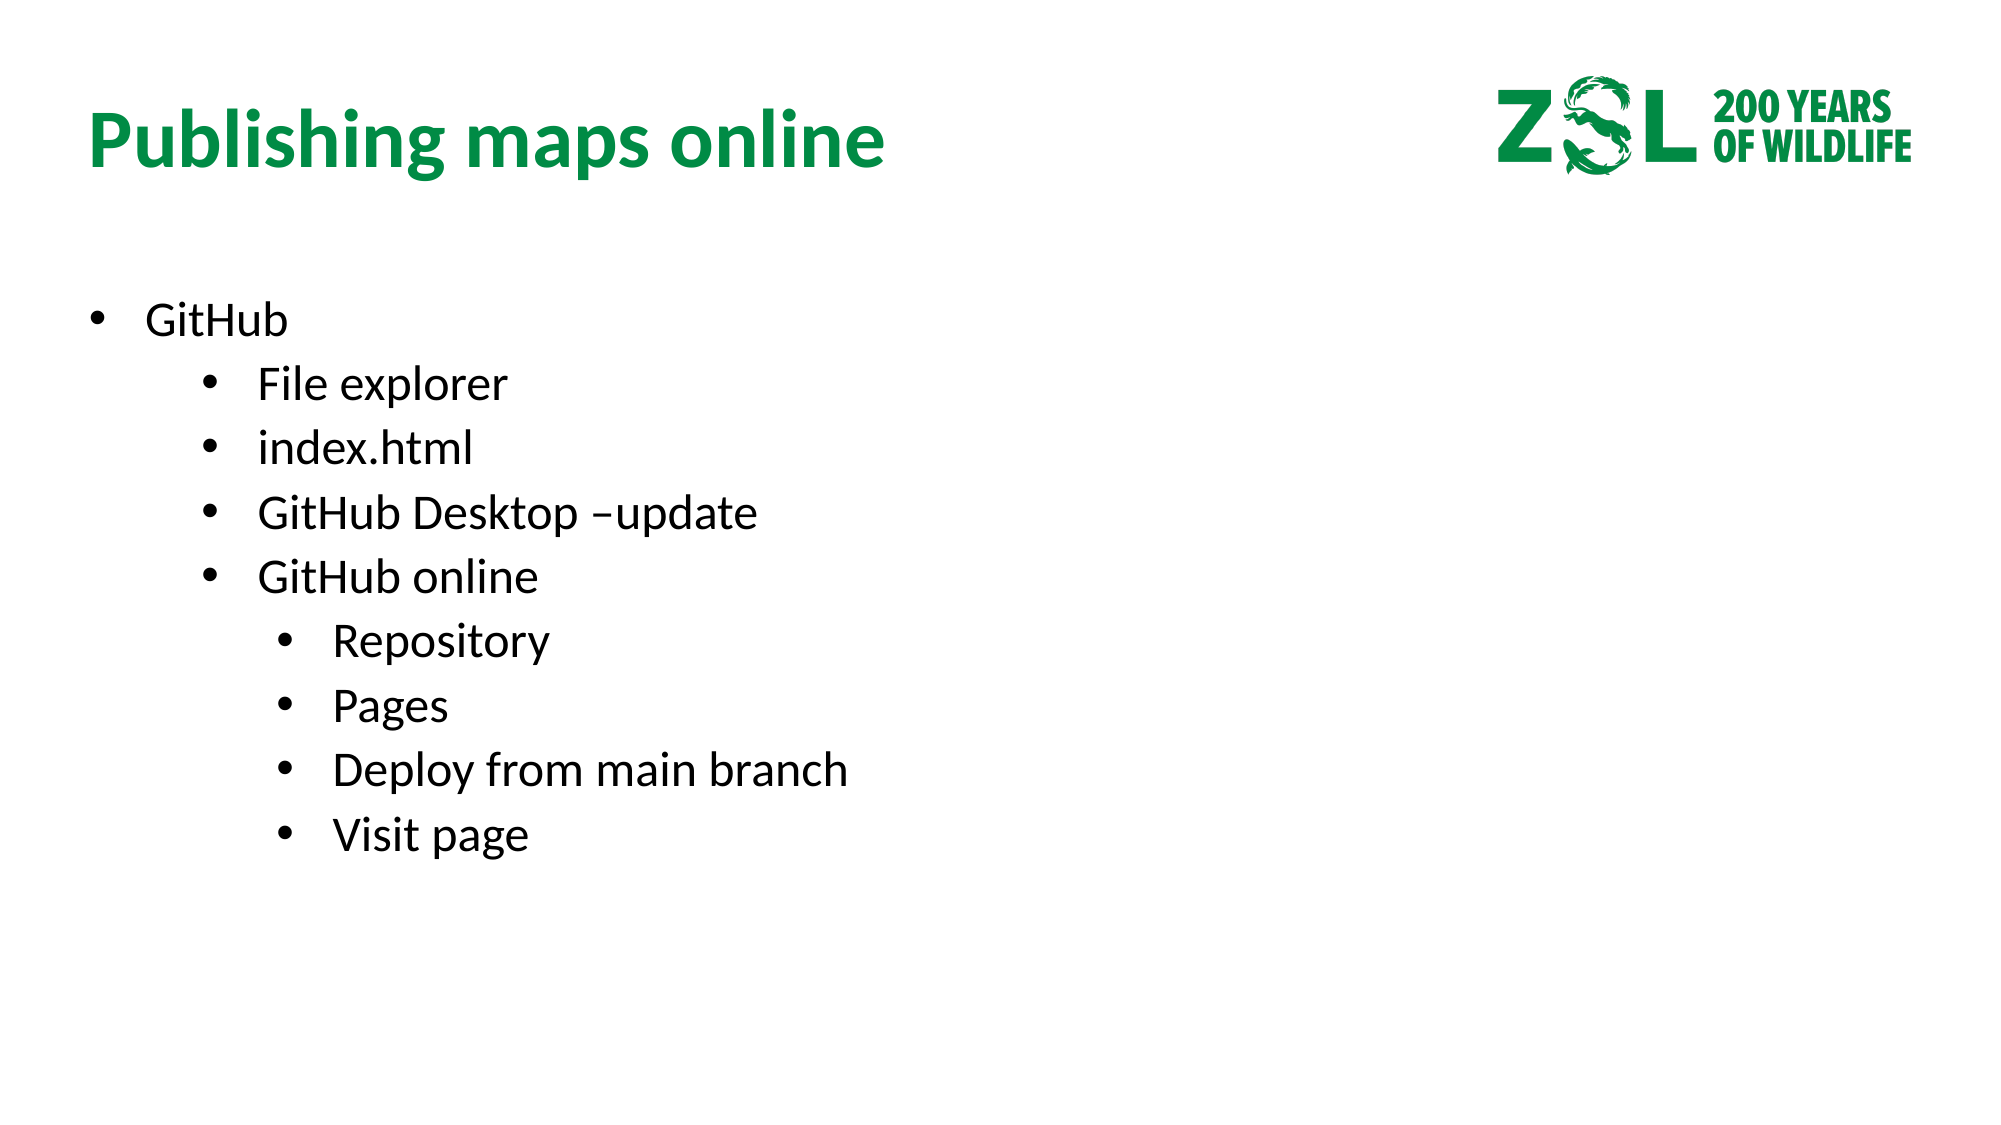

# Publishing maps online
GitHub
File explorer
index.html
GitHub Desktop –update
GitHub online
Repository
Pages
Deploy from main branch
Visit page